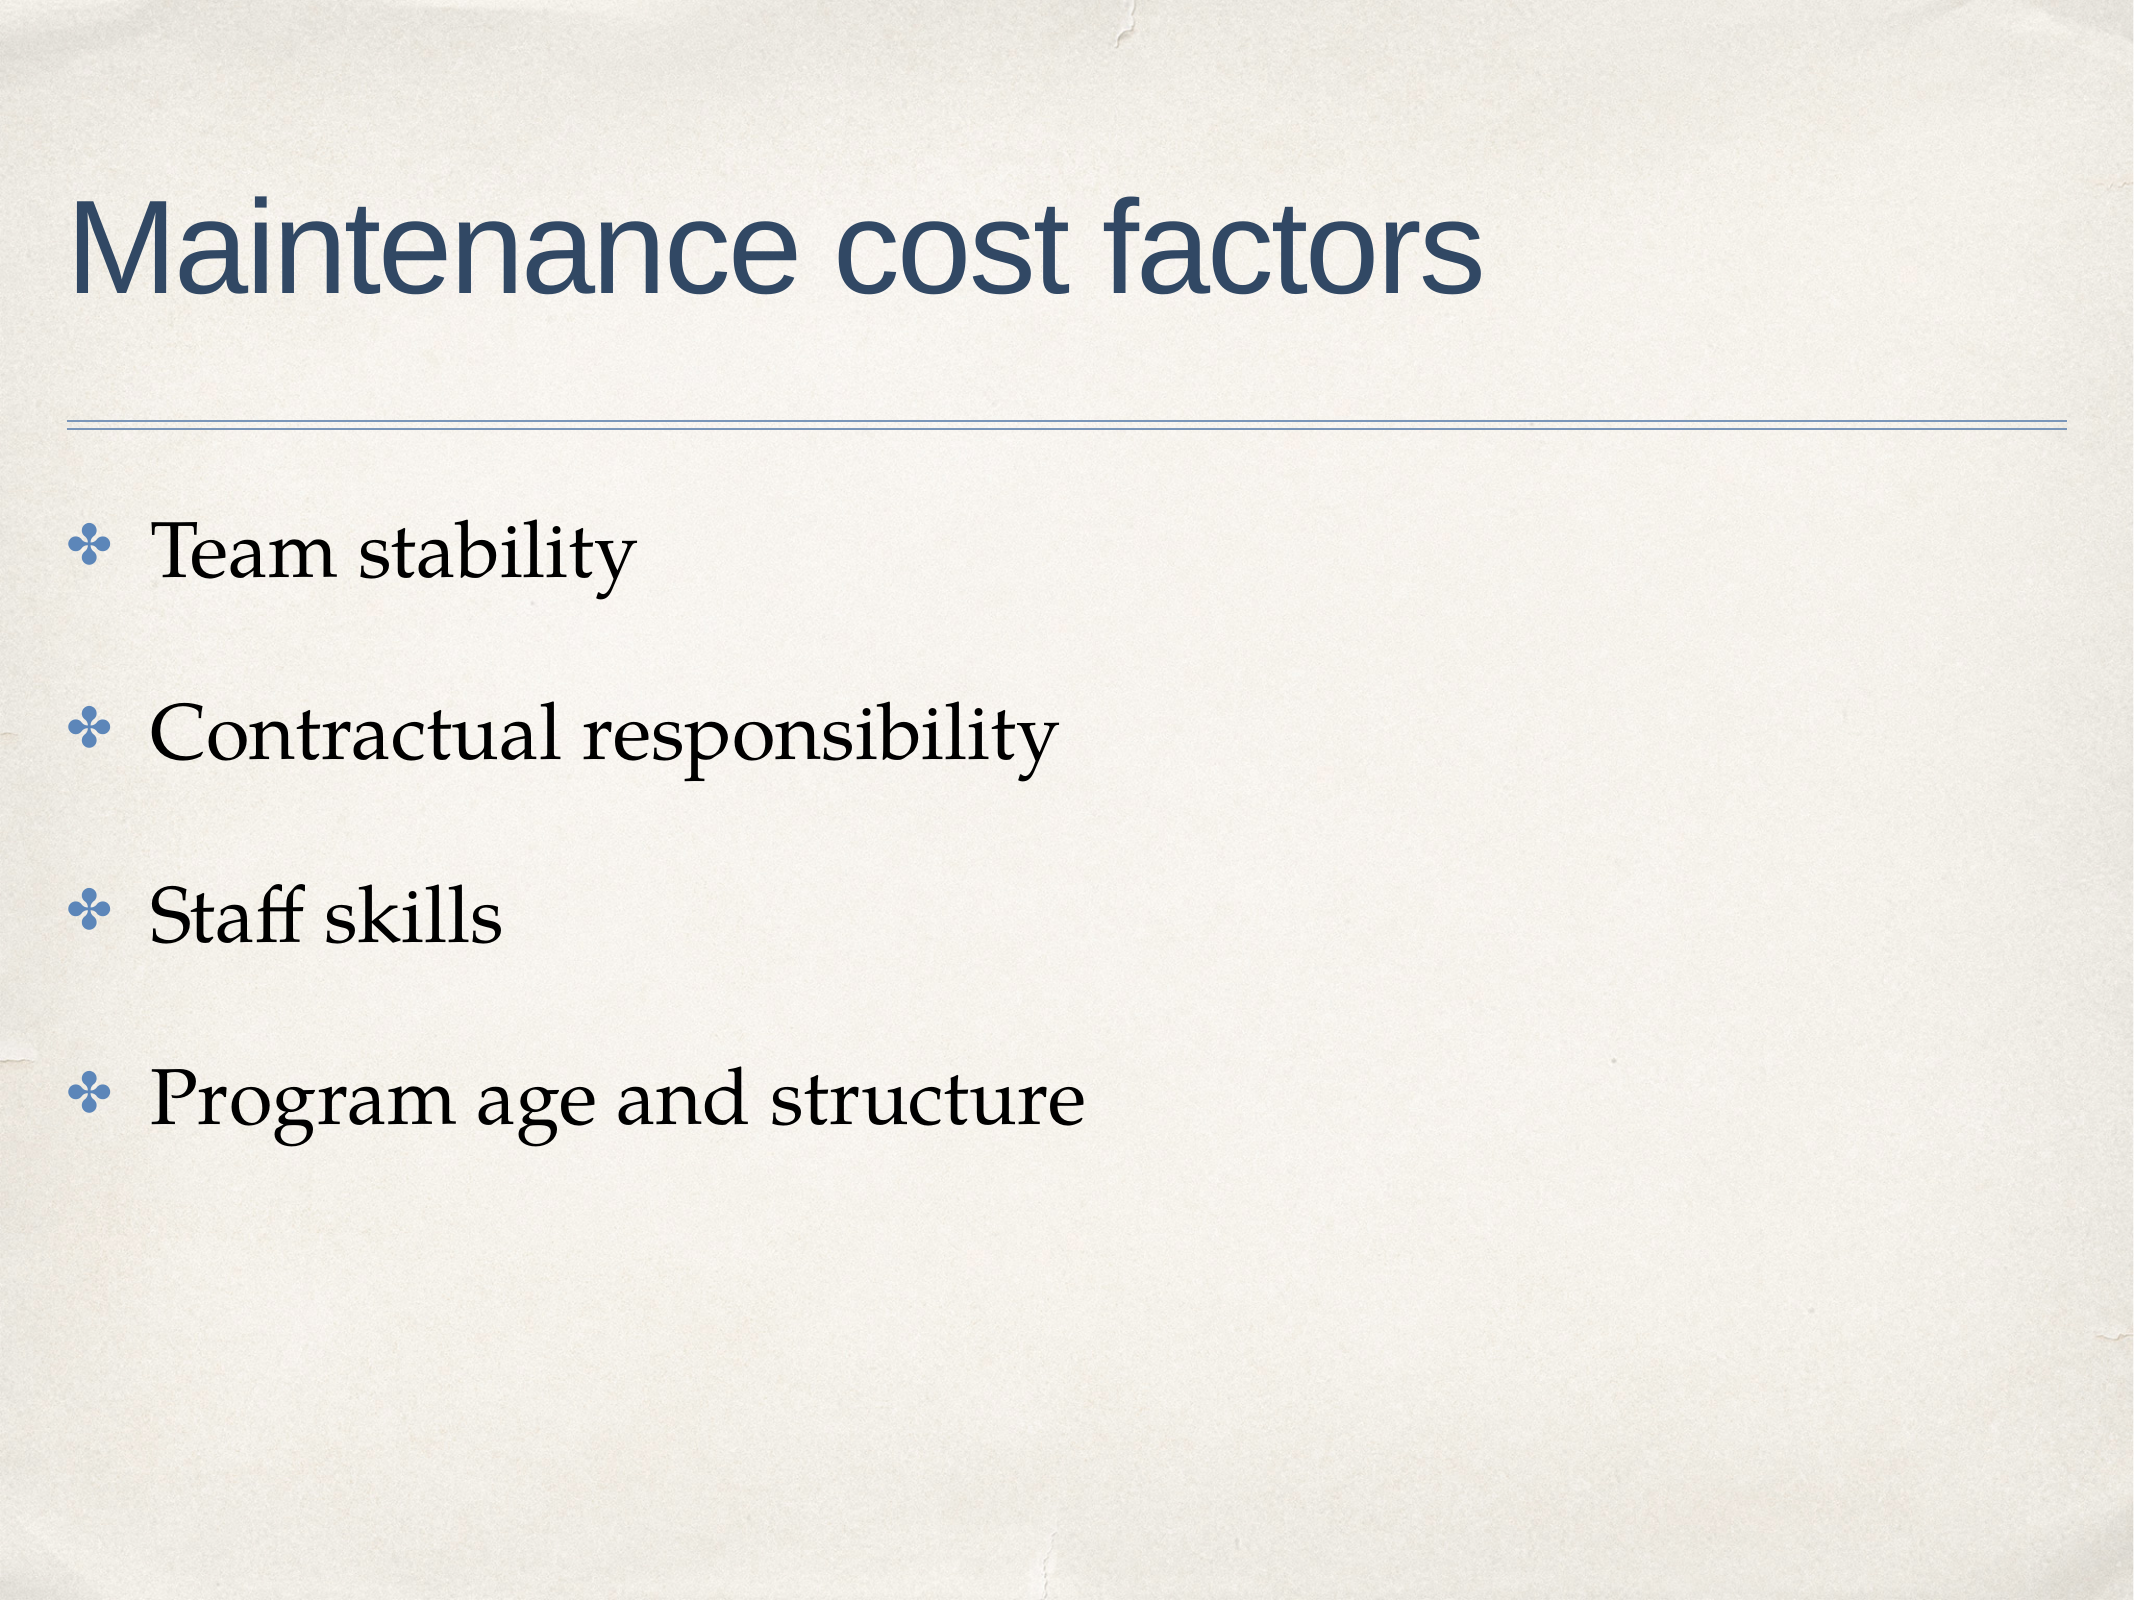

# Maintenance cost factors
Team stability
Contractual responsibility
Staff skills
Program age and structure